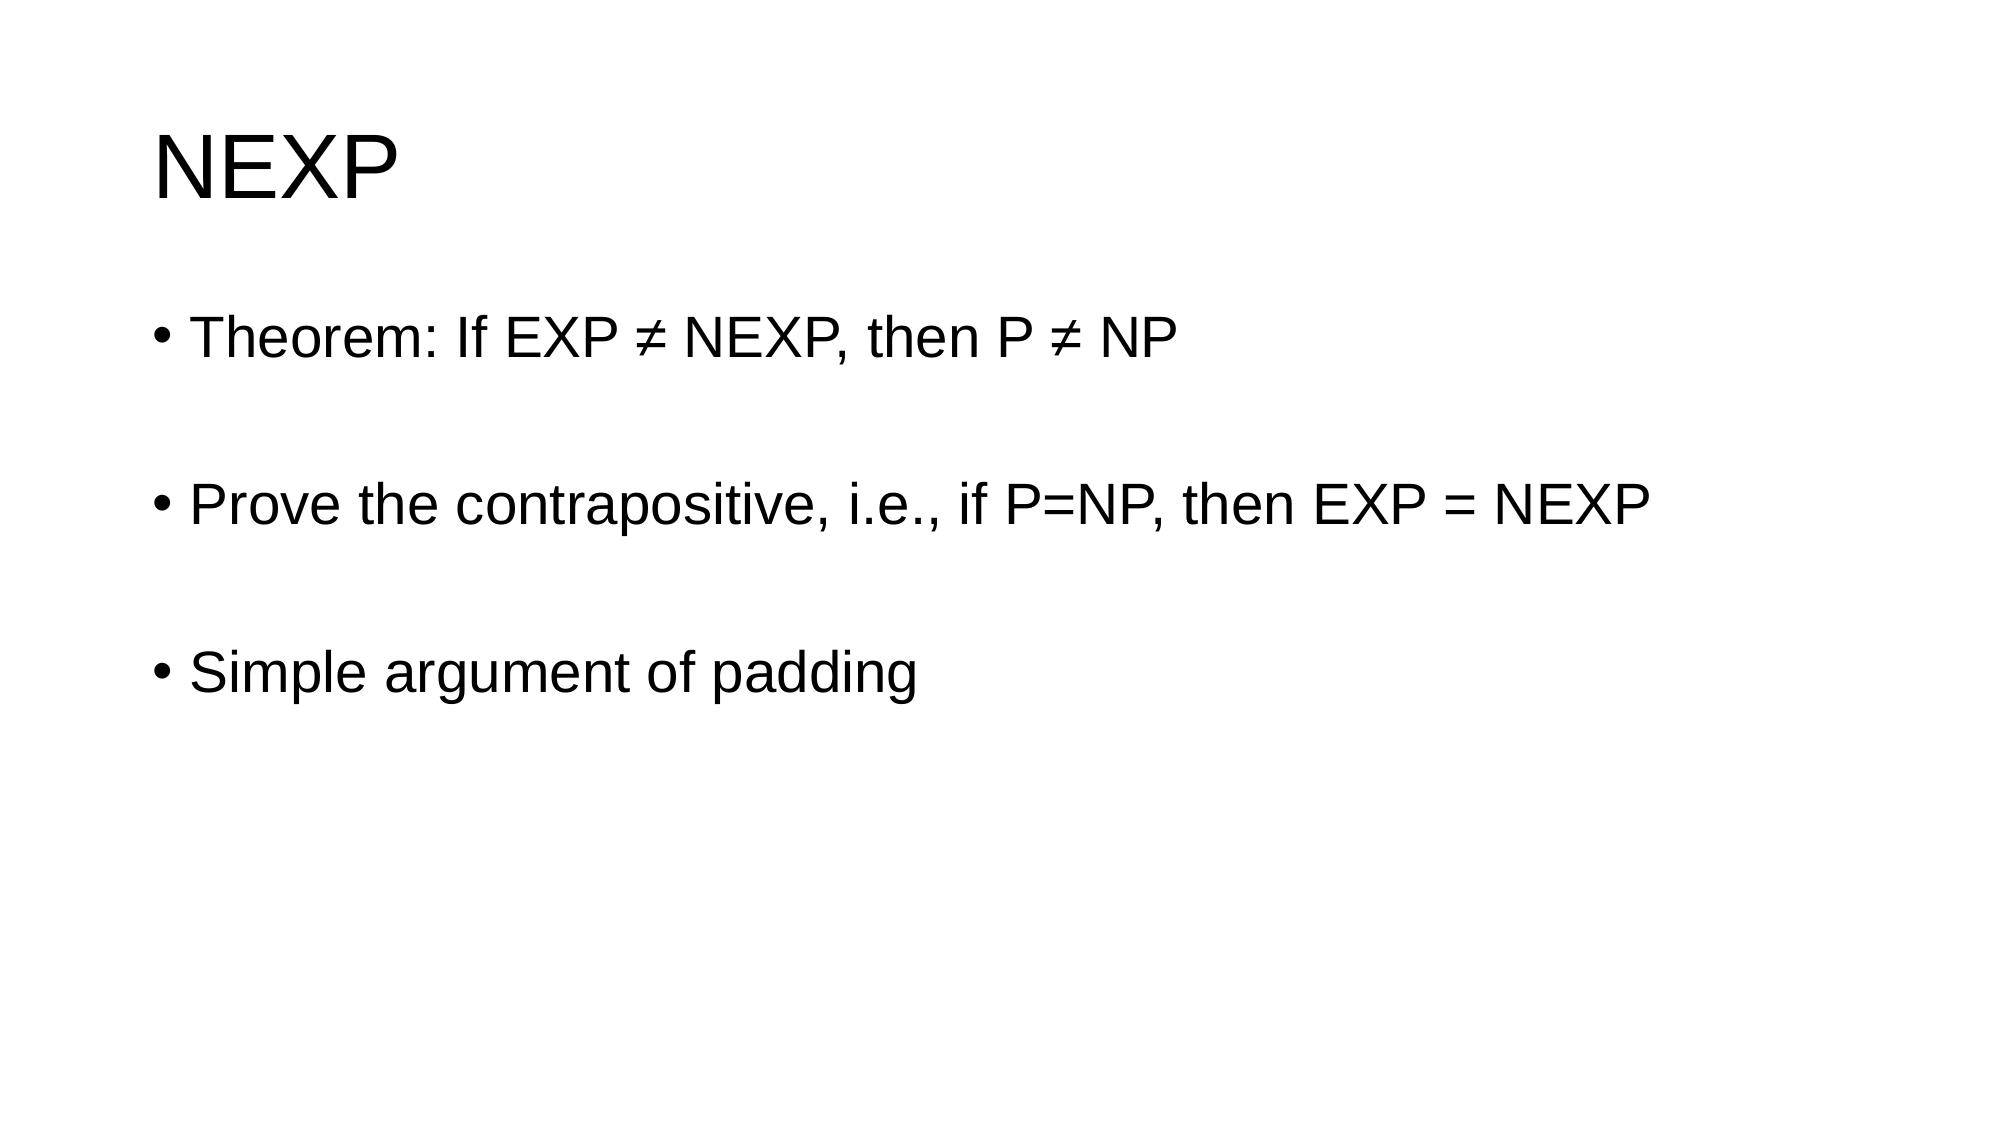

# NEXP
Theorem: If EXP ≠ NEXP, then P ≠ NP

Prove the contrapositive, i.e., if P=NP, then EXP = NEXP

Simple argument of padding